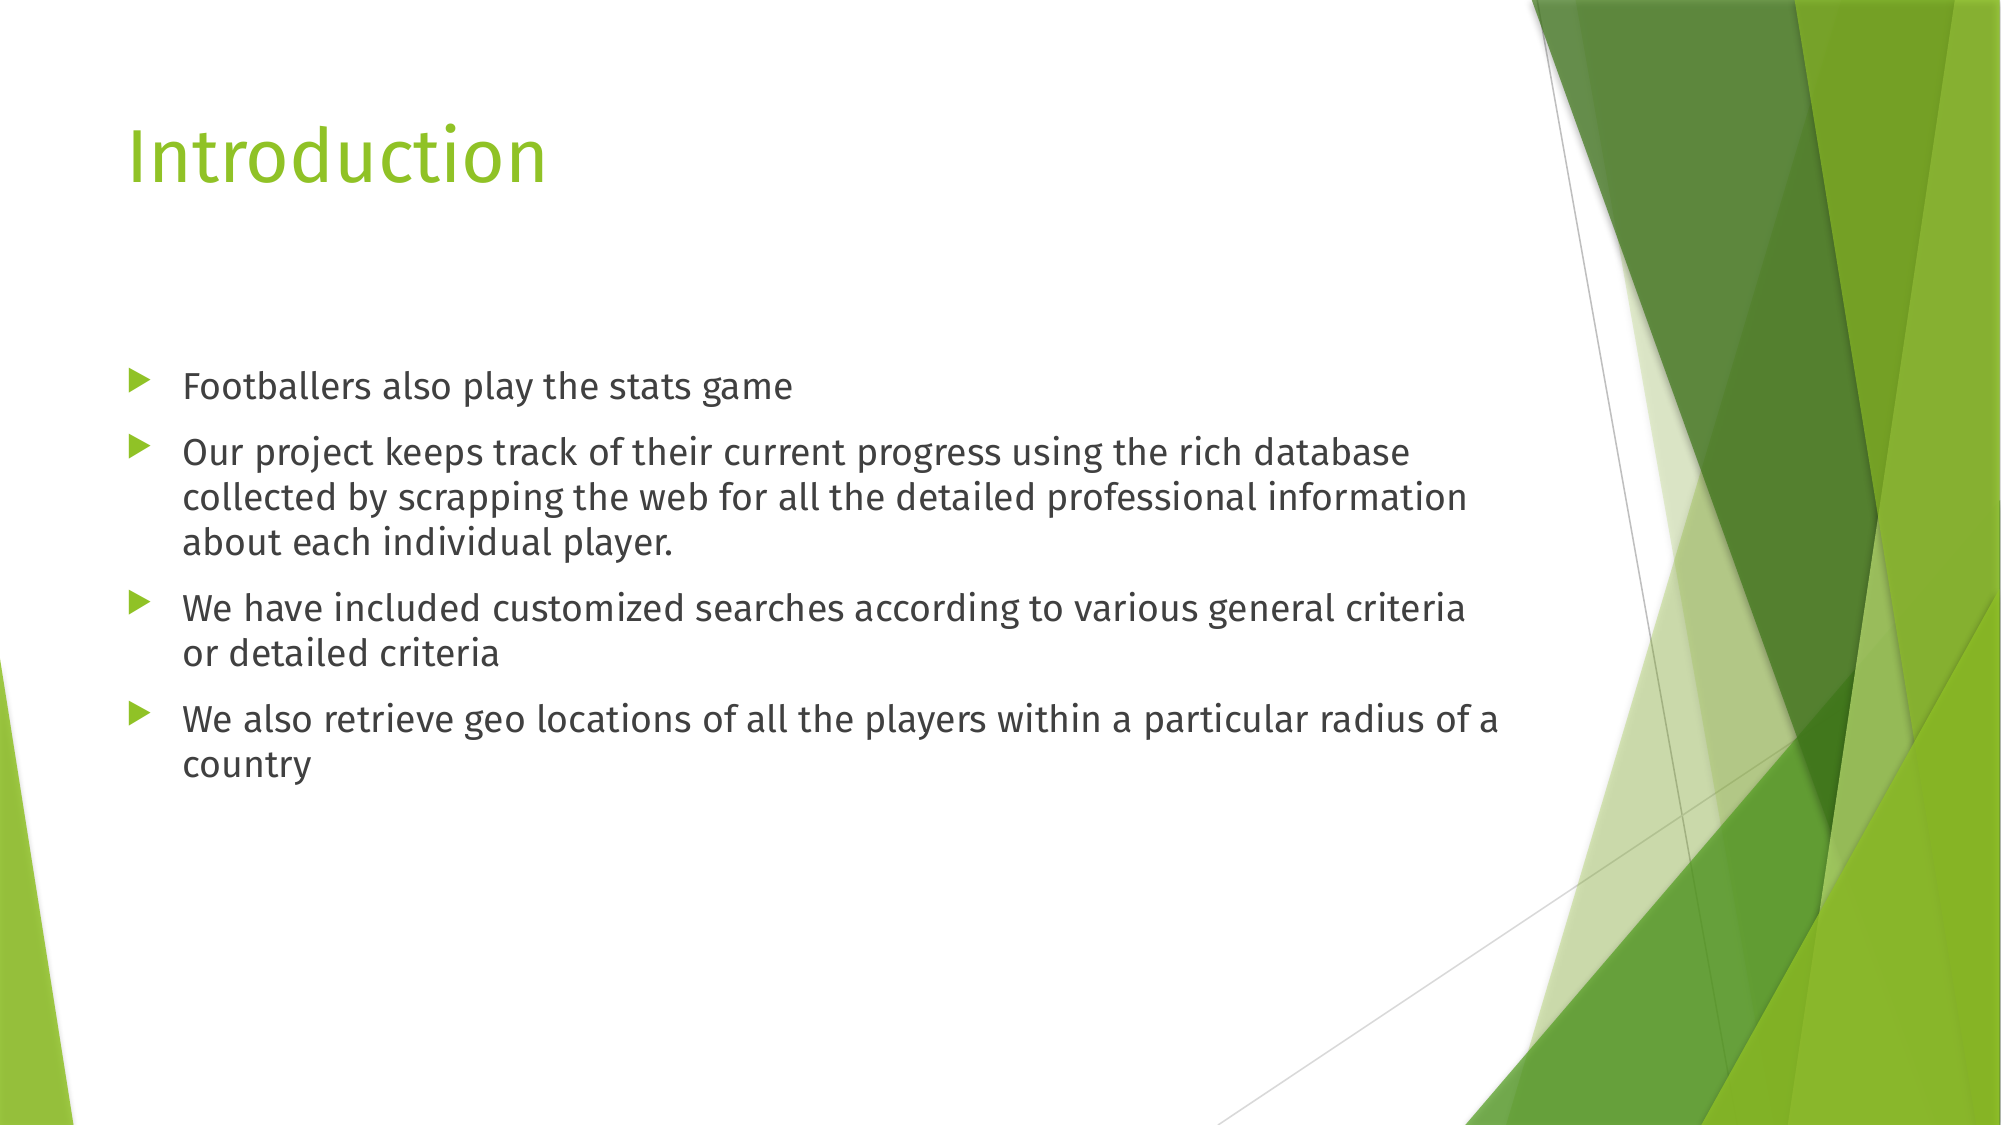

# Introduction
Footballers also play the stats game
Our project keeps track of their current progress using the rich database collected by scrapping the web for all the detailed professional information about each individual player.
We have included customized searches according to various general criteria or detailed criteria
We also retrieve geo locations of all the players within a particular radius of a country